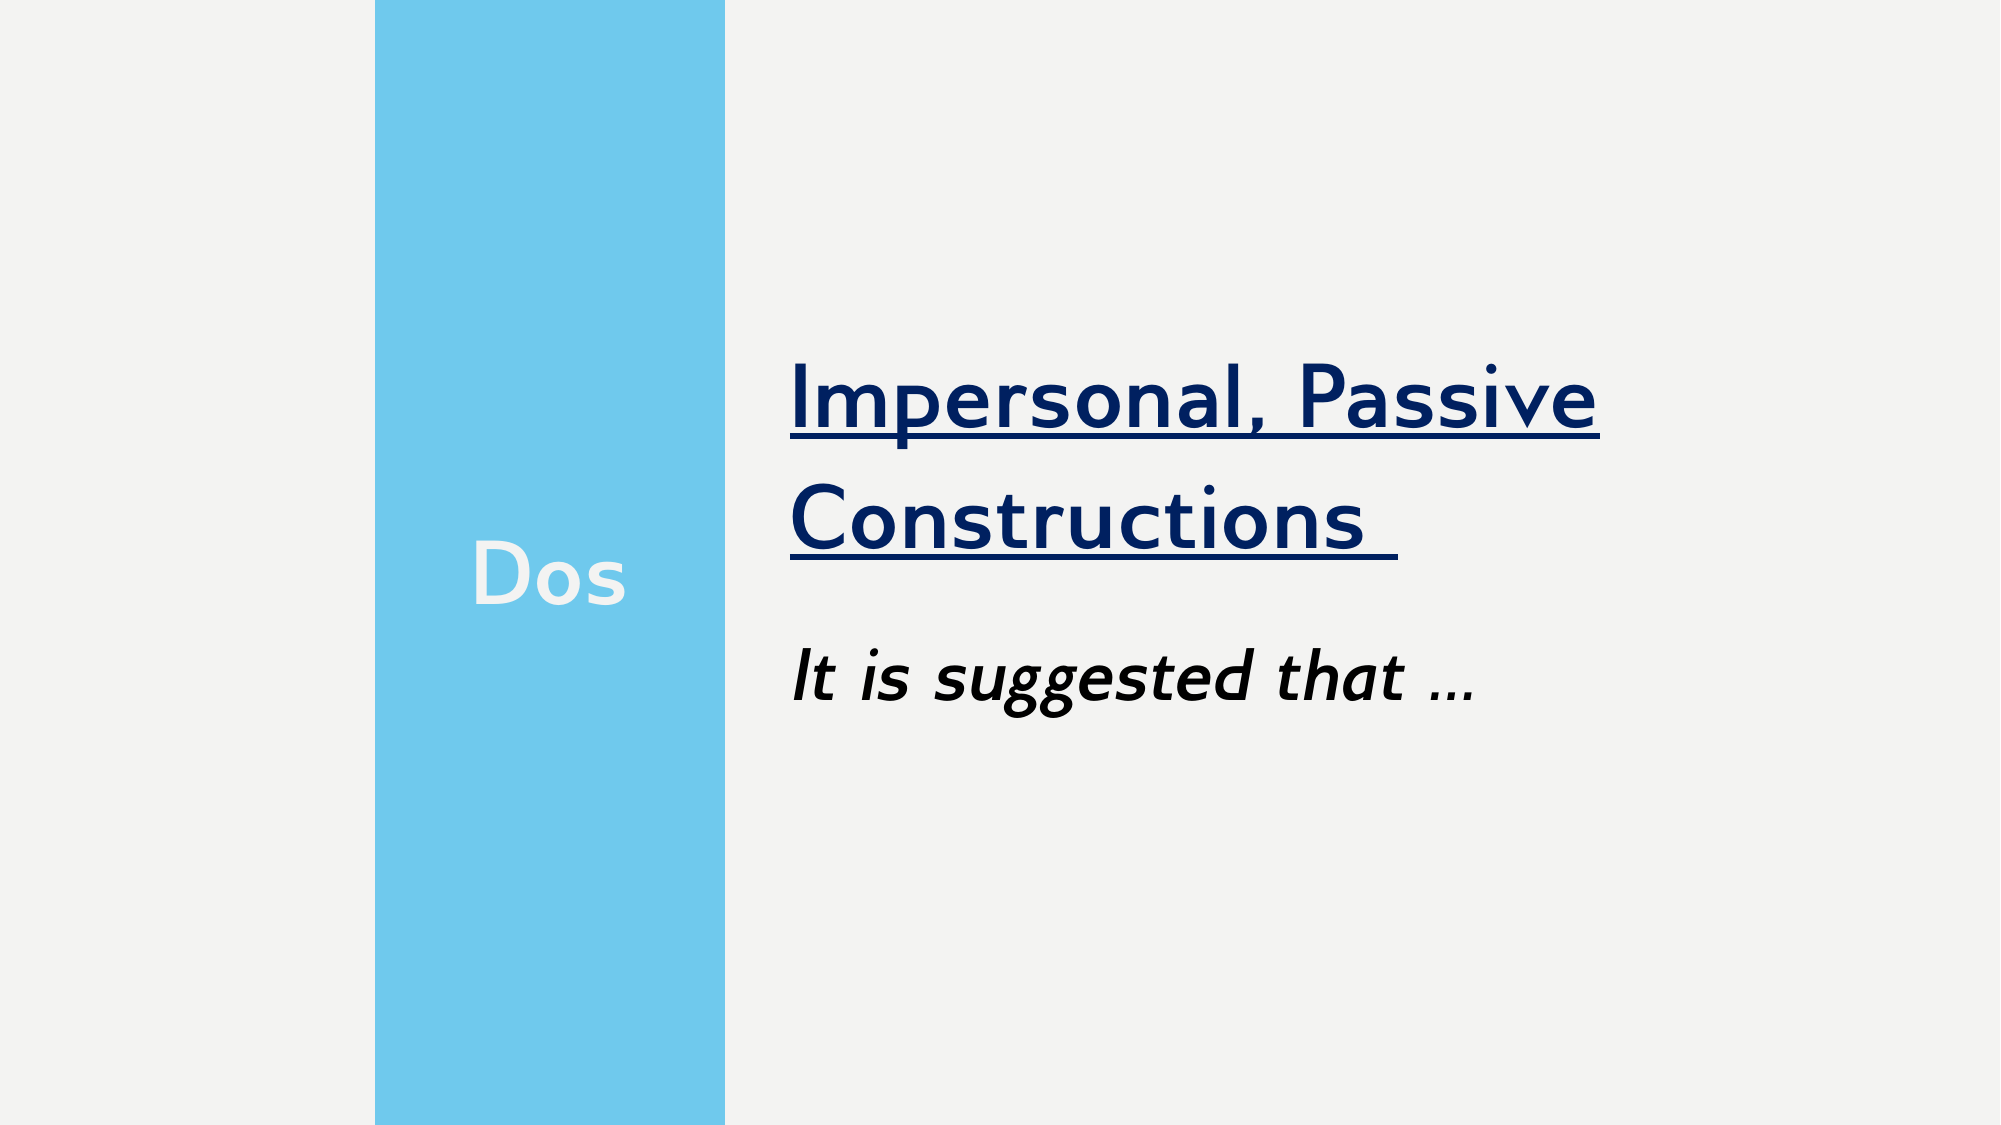

Dos
Impersonal, Passive Constructions
It is suggested that …